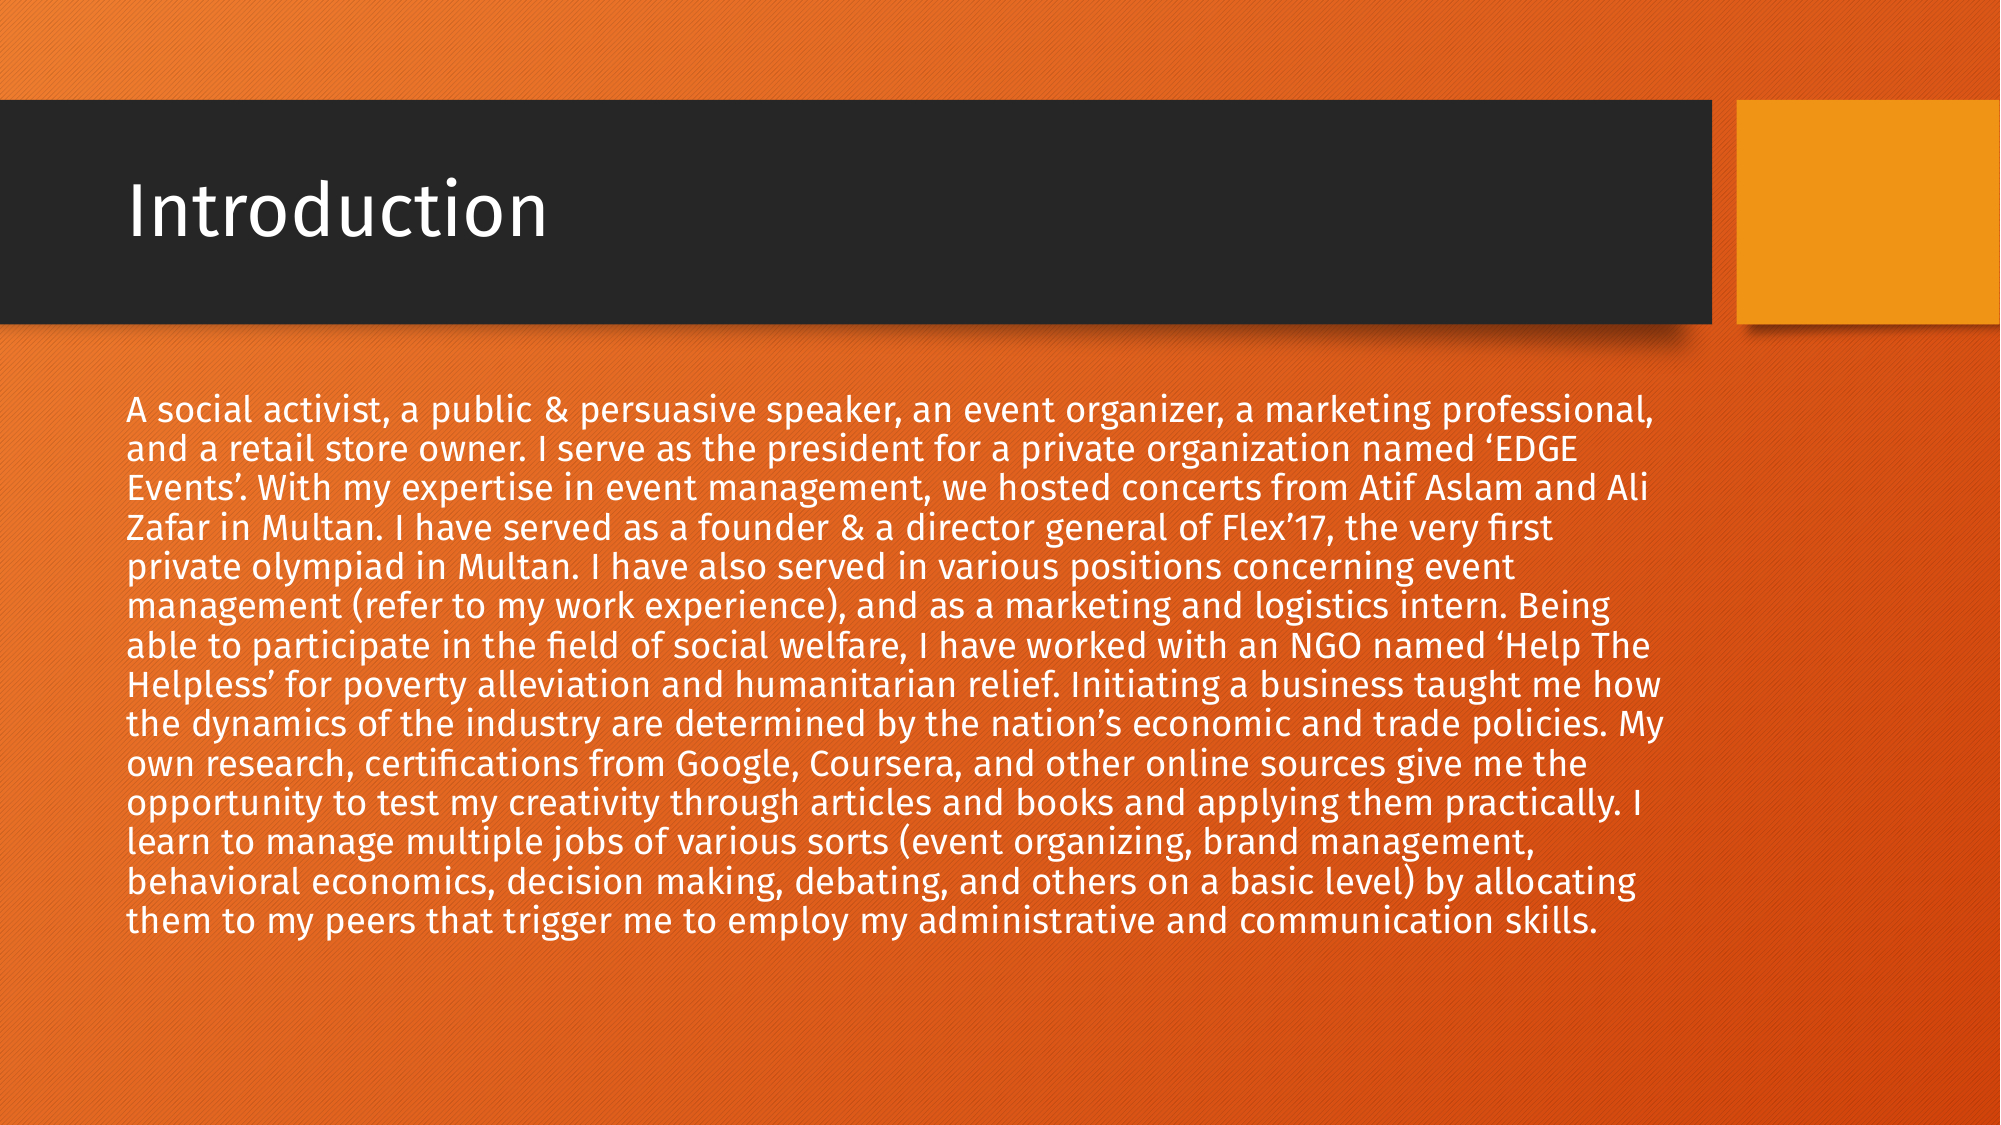

# Introduction
A social activist, a public & persuasive speaker, an event organizer, a marketing professional, and a retail store owner. I serve as the president for a private organization named ‘EDGE Events’. With my expertise in event management, we hosted concerts from Atif Aslam and Ali Zafar in Multan. I have served as a founder & a director general of Flex’17, the very first private olympiad in Multan. I have also served in various positions concerning event management (refer to my work experience), and as a marketing and logistics intern. Being able to participate in the field of social welfare, I have worked with an NGO named ‘Help The Helpless’ for poverty alleviation and humanitarian relief. Initiating a business taught me how the dynamics of the industry are determined by the nation’s economic and trade policies. My own research, certifications from Google, Coursera, and other online sources give me the opportunity to test my creativity through articles and books and applying them practically. I learn to manage multiple jobs of various sorts (event organizing, brand management, behavioral economics, decision making, debating, and others on a basic level) by allocating them to my peers that trigger me to employ my administrative and communication skills.